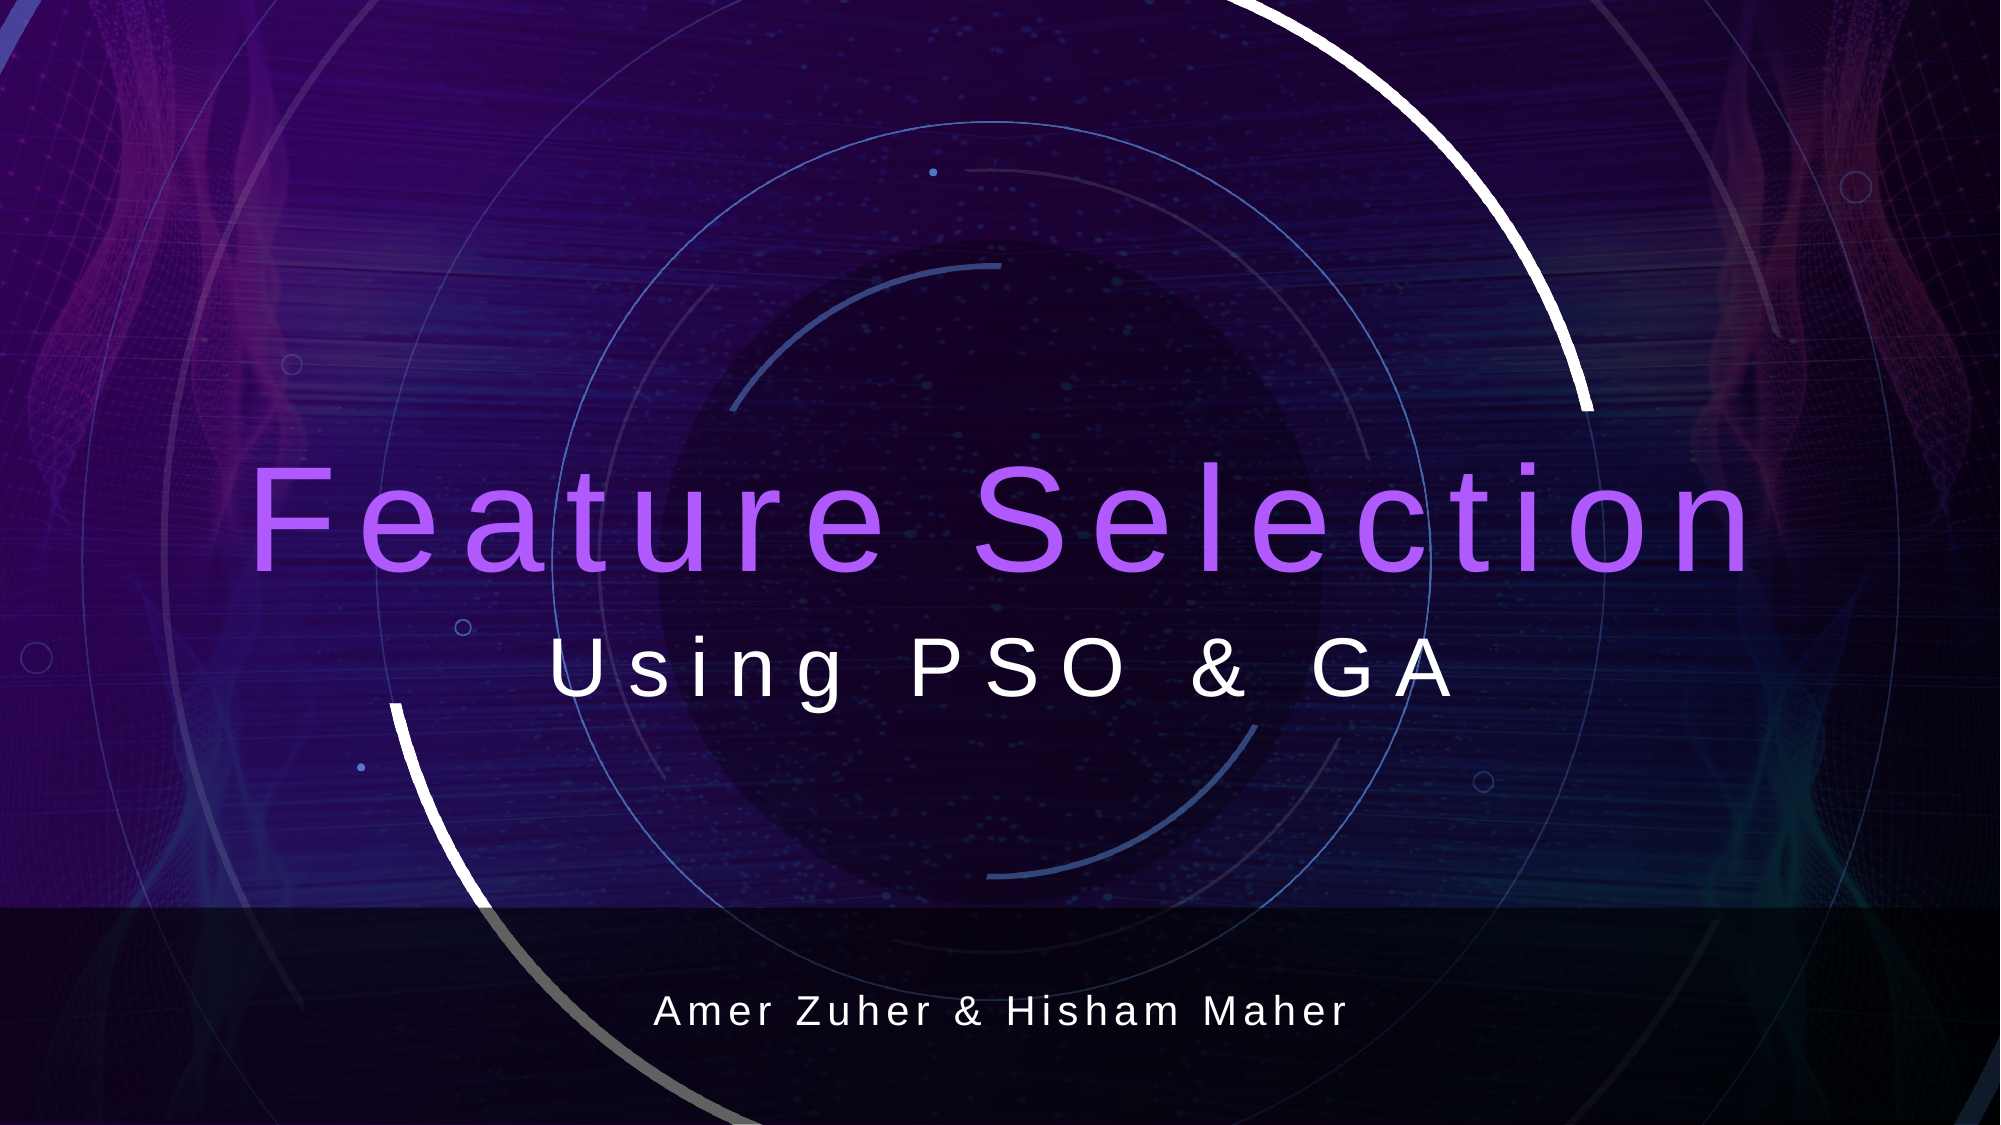

# Feature Selection
Using PSO & GA
Amer Zuher & Hisham Maher